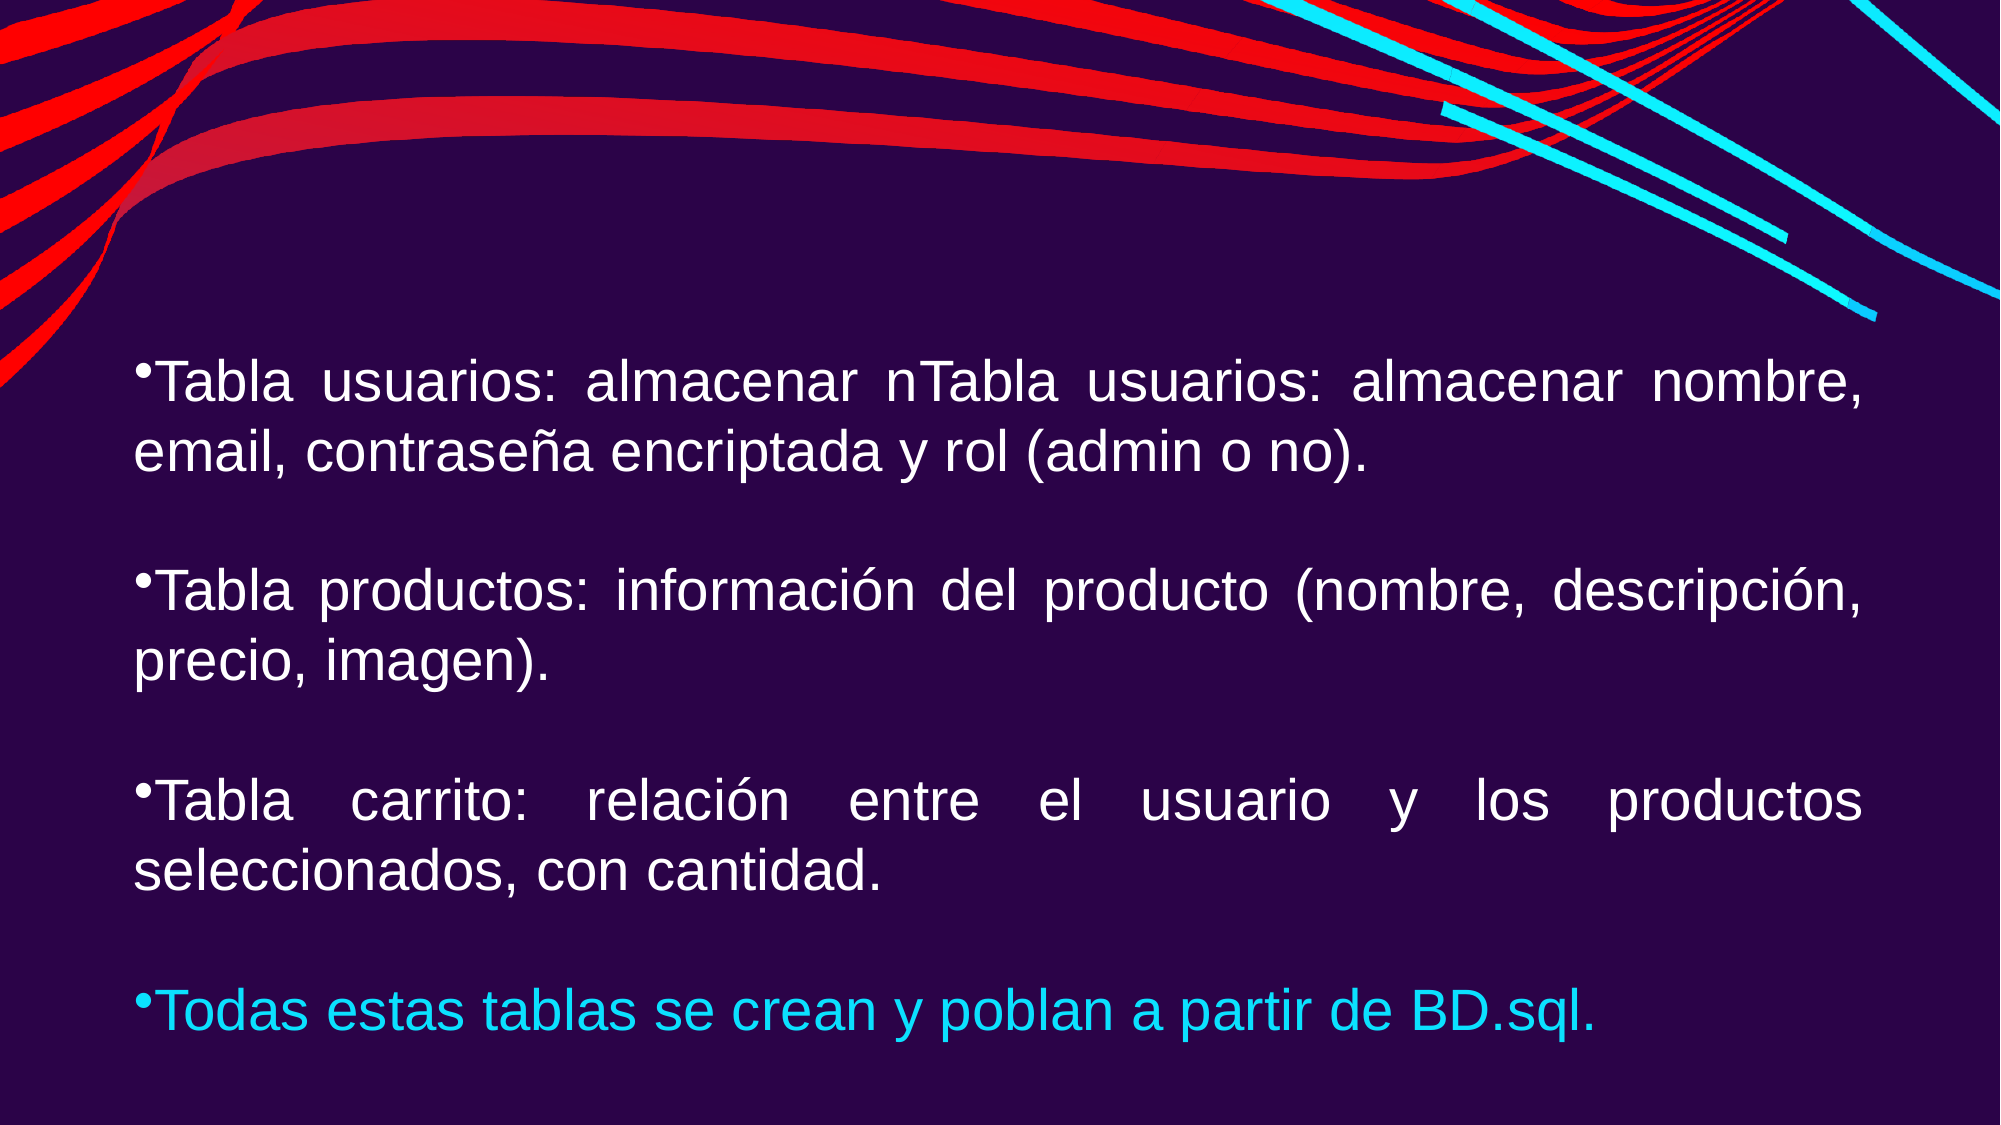

Tabla usuarios: almacenar nTabla usuarios: almacenar nombre, email, contraseña encriptada y rol (admin o no).

Tabla productos: información del producto (nombre, descripción, precio, imagen).

Tabla carrito: relación entre el usuario y los productos seleccionados, con cantidad.

Todas estas tablas se crean y poblan a partir de BD.sql.